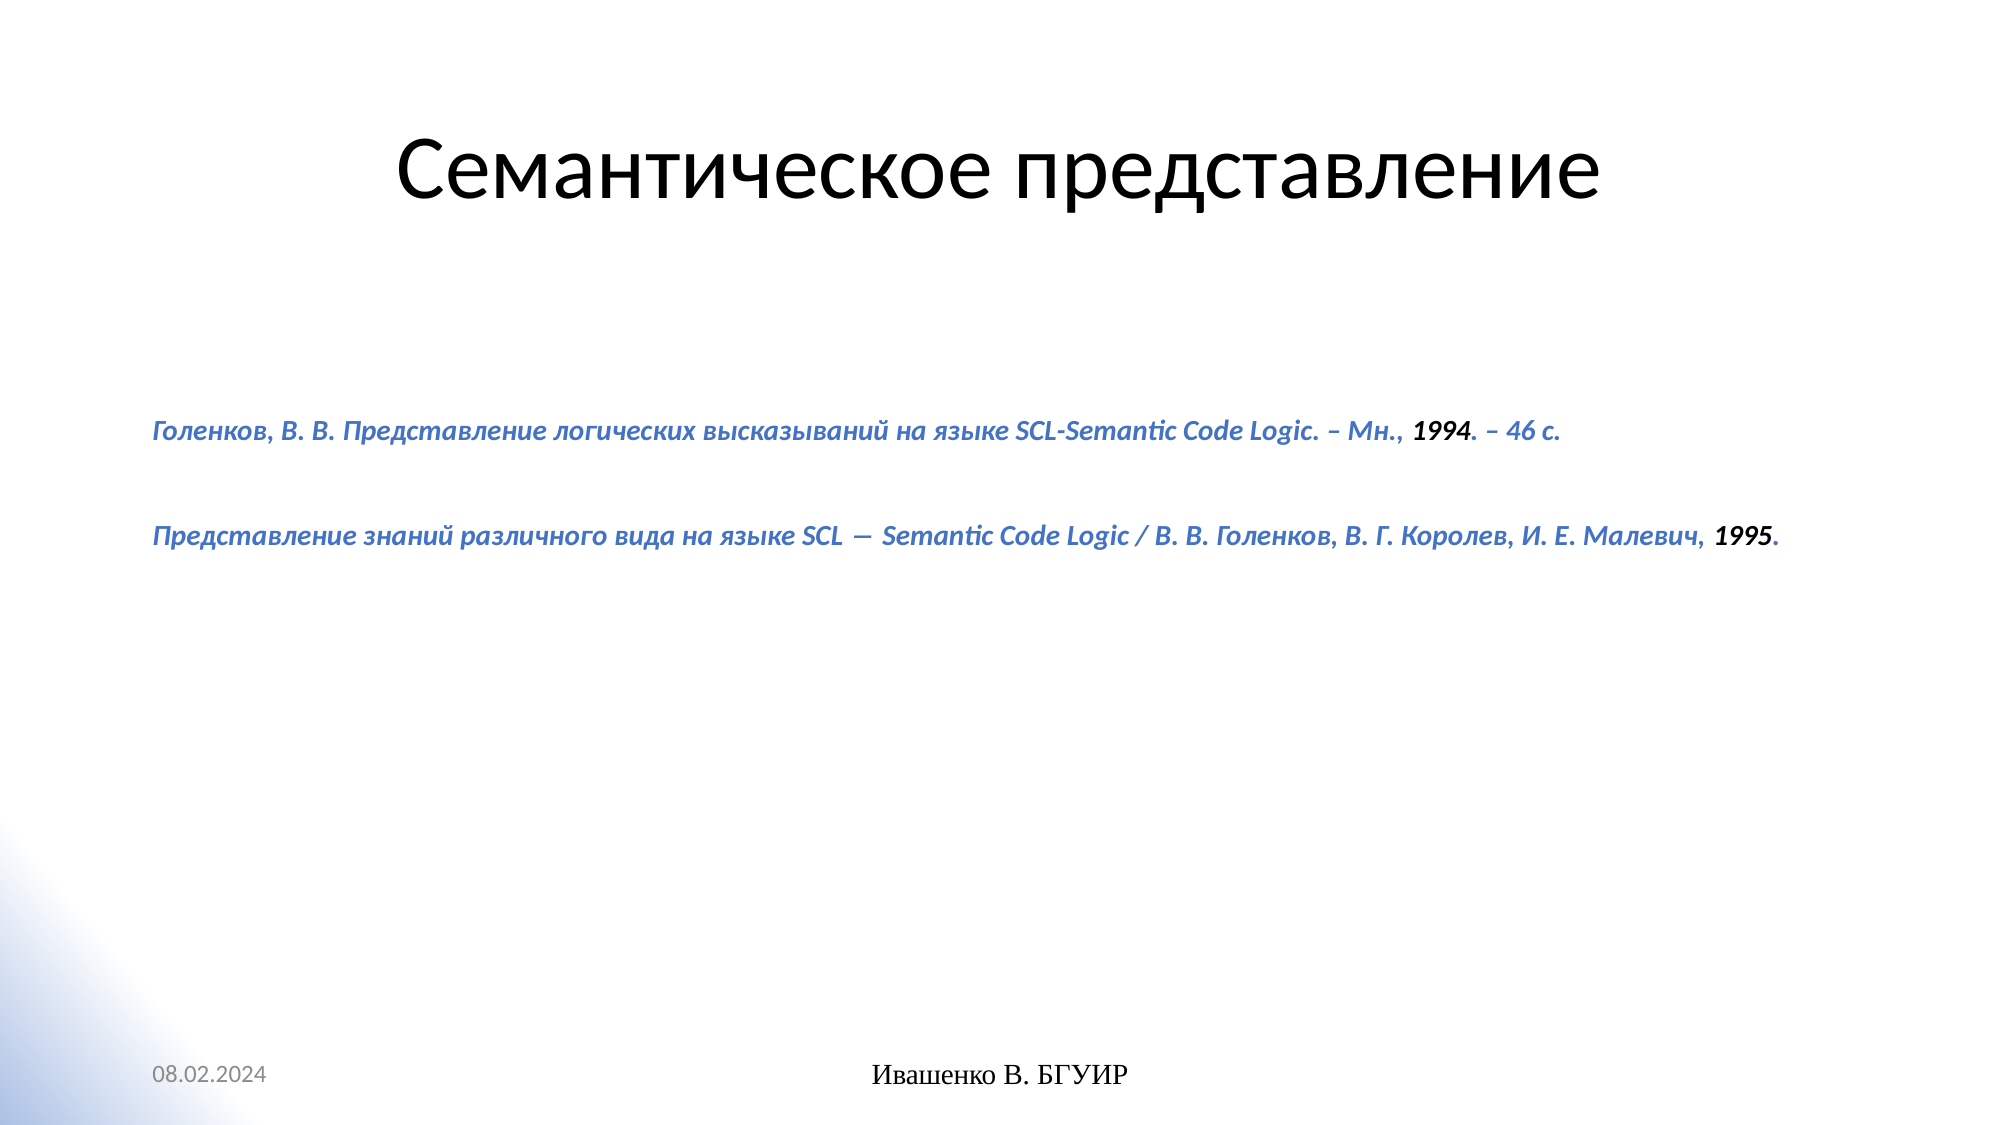

# Семантическое представление

Голенков, В. В. Представление логических высказываний на языке SCL-Semantic Code Logic. – Мн., 1994. – 46 с.

Представление знаний различного вида на языке SCL ― Semantic Code Logic / В. В. Голенков, В. Г. Королев, И. Е. Малевич, 1995.

08.02.2024
Ивашенко В. БГУИР